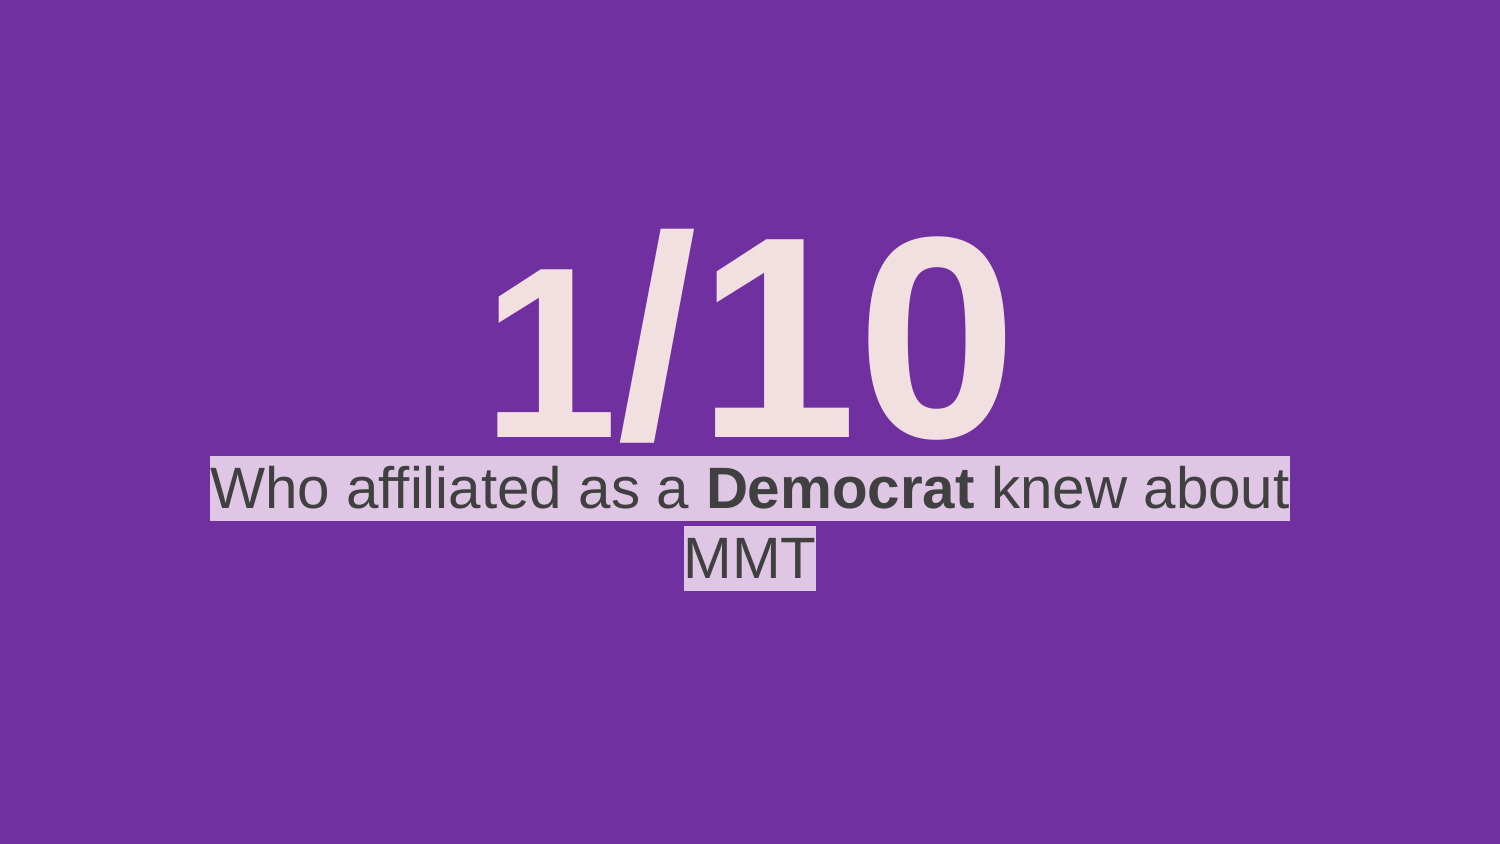

1/10
Who affiliated as a Democrat knew about MMT